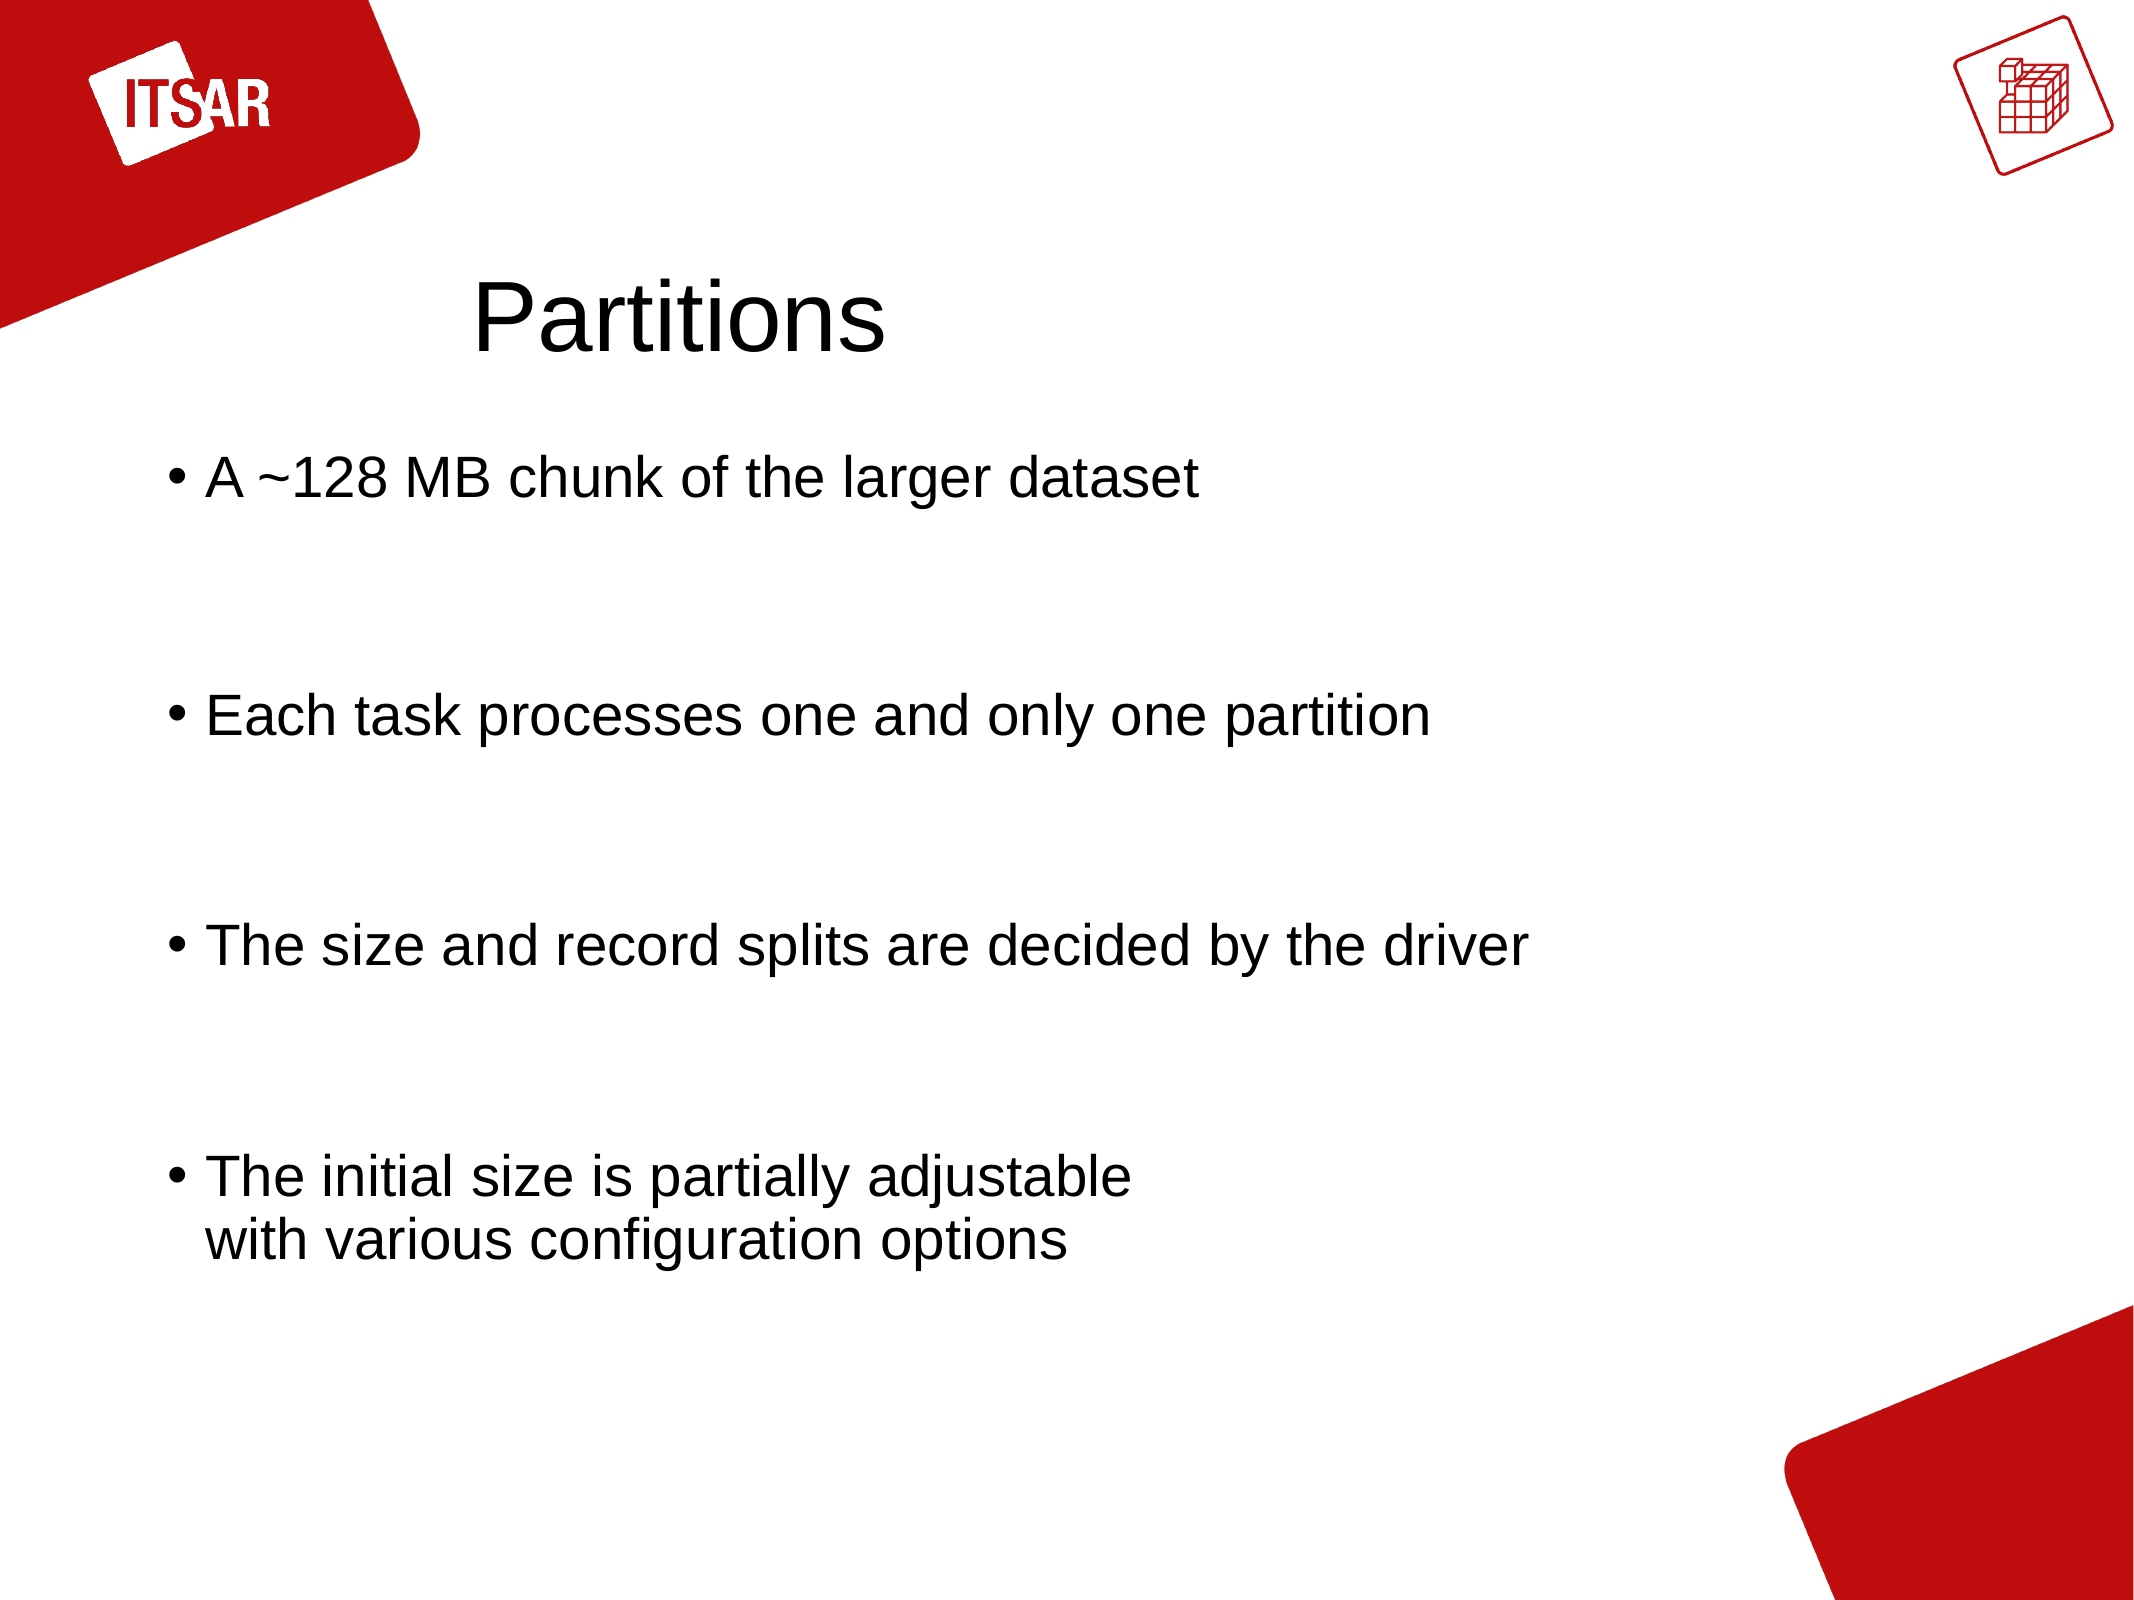

# Partitions
A ~128 MB chunk of the larger dataset

Each task processes one and only one partition

The size and record splits are decided by the driver

The initial size is partially adjustable
with various configuration options